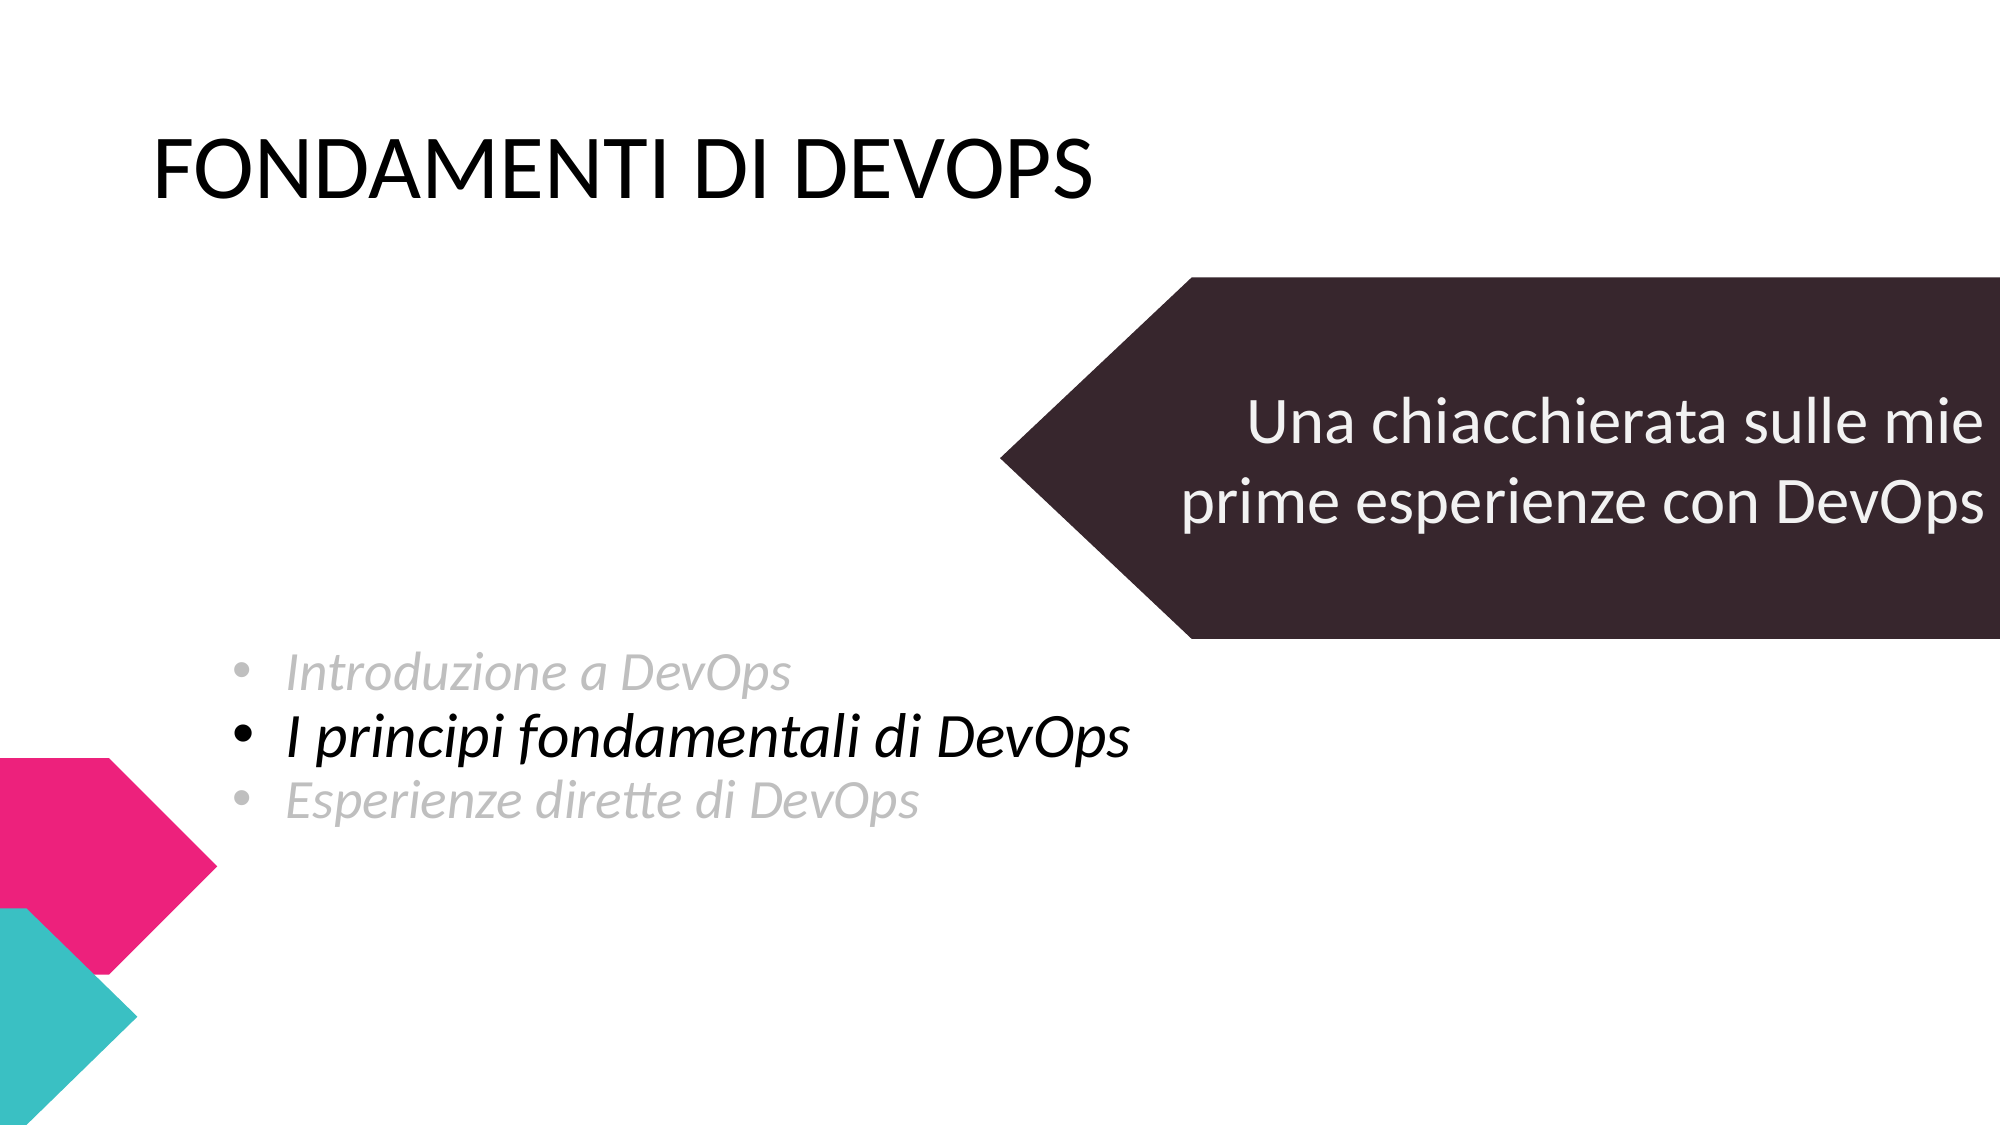

# FONDAMENTI DI DEVOPS

Una chiacchierata sulle mie prime esperienze con DevOps
Introduzione a DevOps
I principi fondamentali di DevOps
Esperienze dirette di DevOps